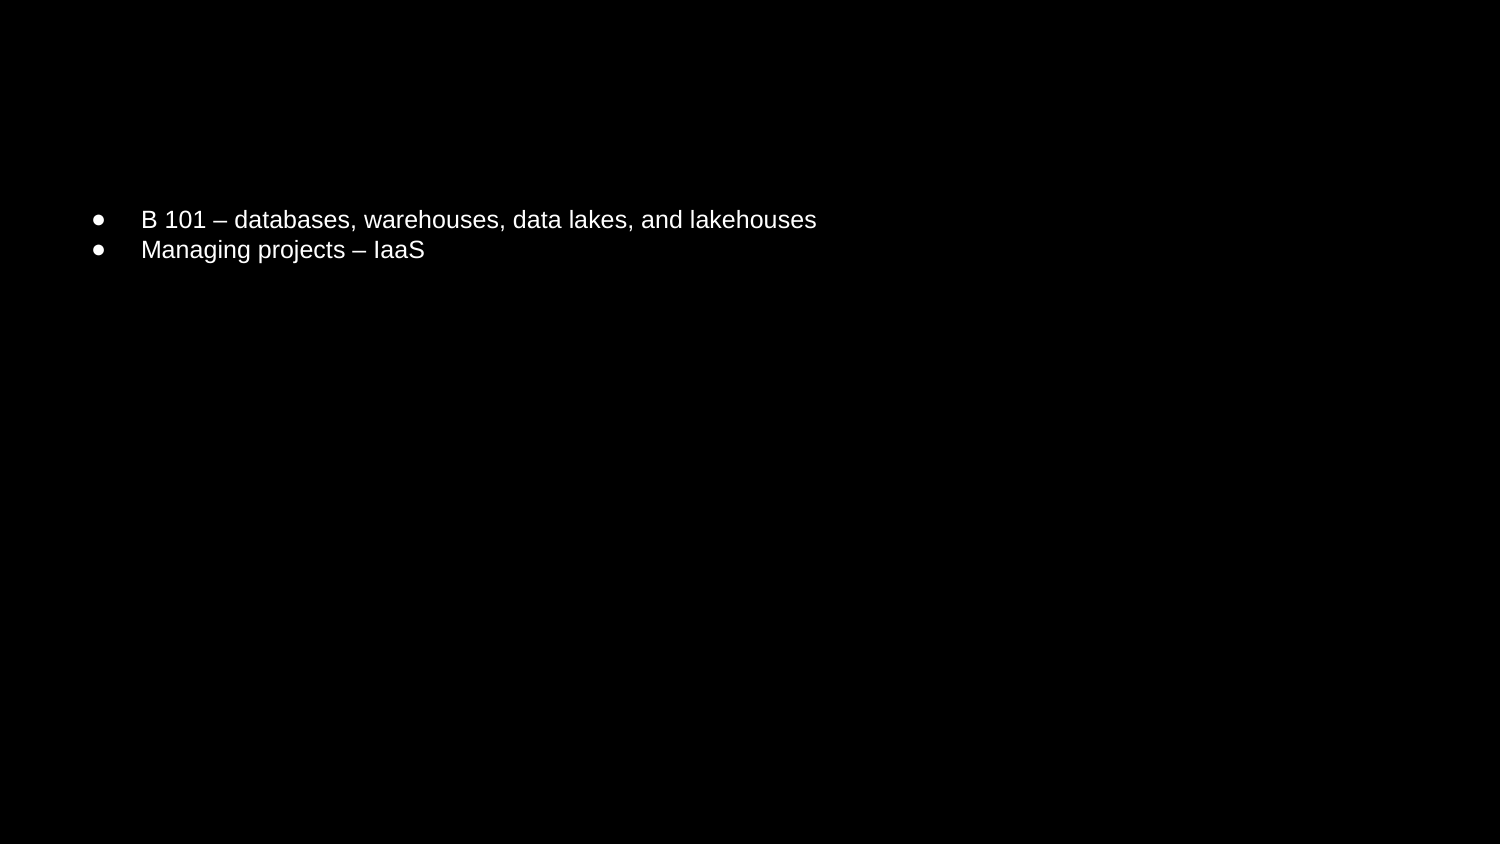

#
B 101 – databases, warehouses, data lakes, and lakehouses
Managing projects – IaaS